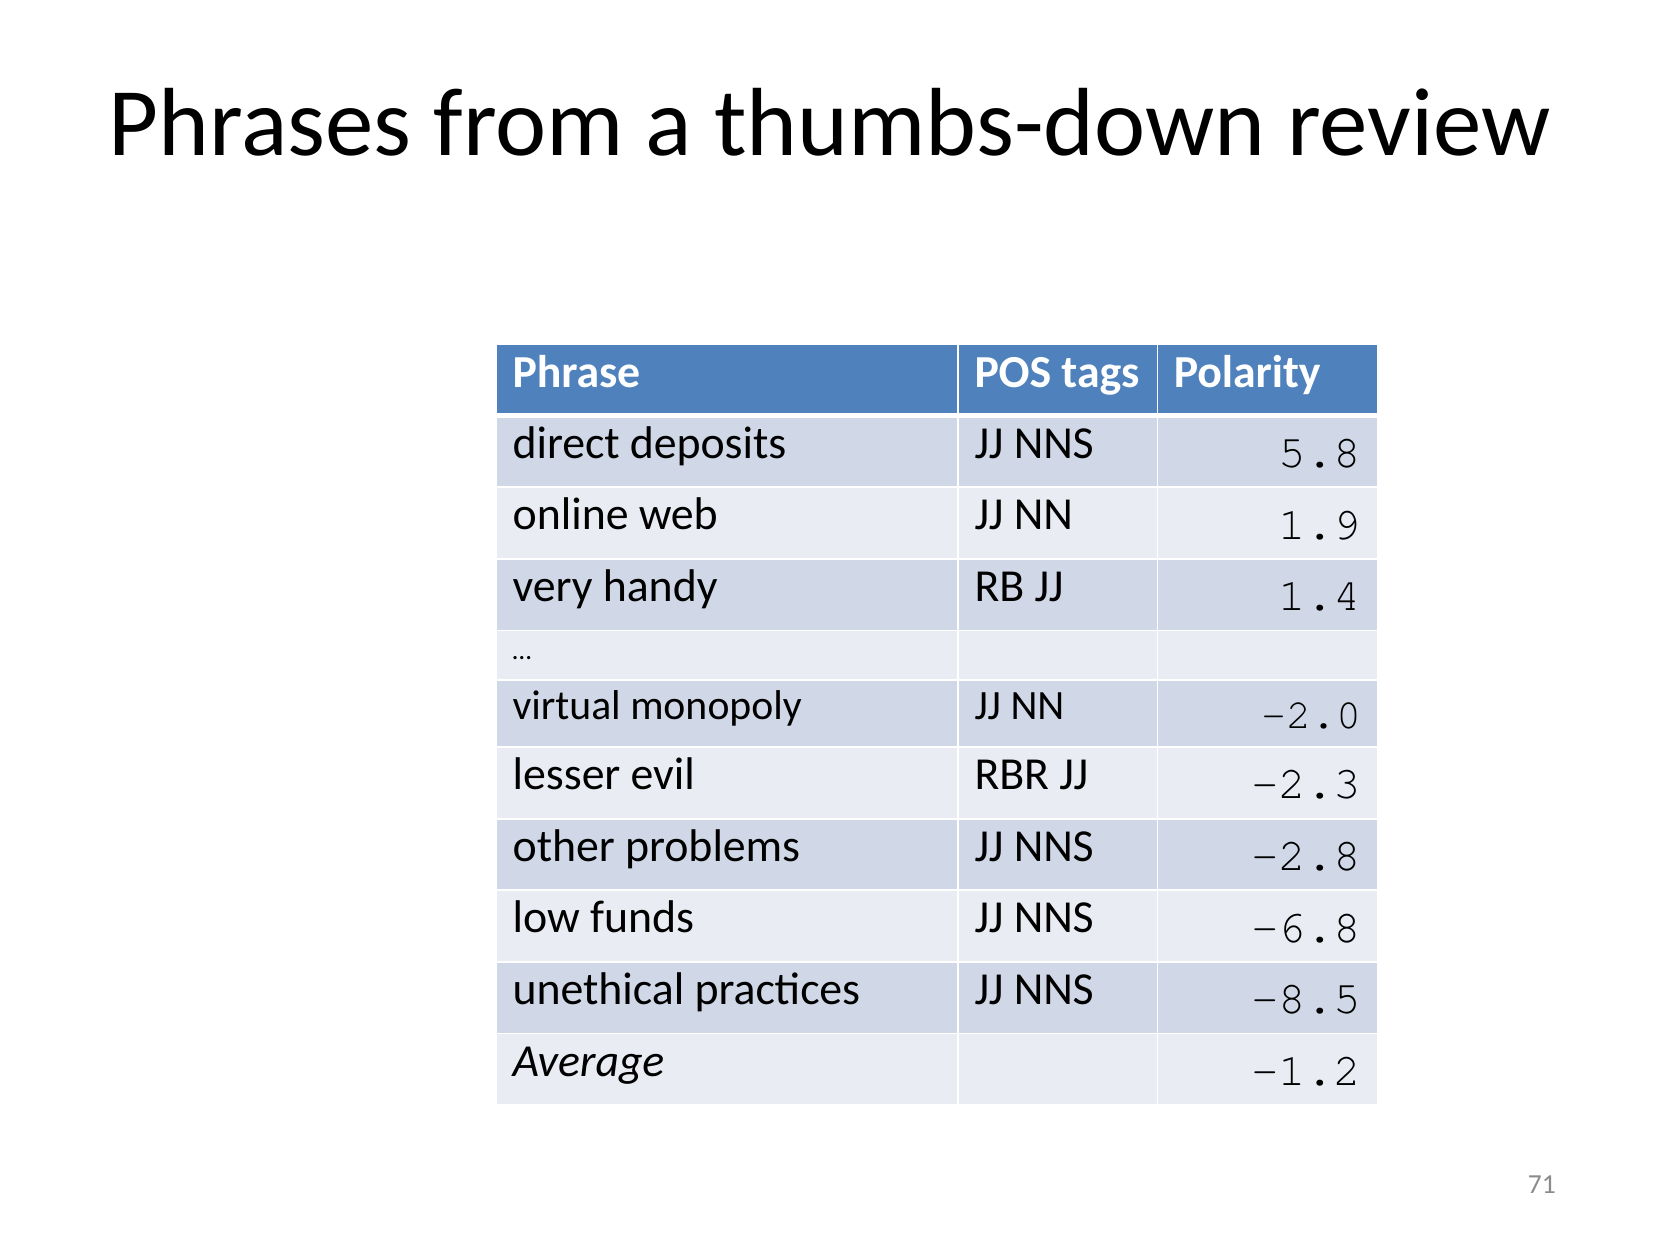

# Phrases from a thumbs-down review
| Phrase | POS tags | Polarity |
| --- | --- | --- |
| direct deposits | JJ NNS | 5.8 |
| online web | JJ NN | 1.9 |
| very handy | RB JJ | 1.4 |
| … |  |  |
| virtual monopoly | JJ NN | -2.0 |
| lesser evil | RBR JJ | -2.3 |
| other problems | JJ NNS | -2.8 |
| low funds | JJ NNS | -6.8 |
| unethical practices | JJ NNS | -8.5 |
| Average |  | -1.2 |
71